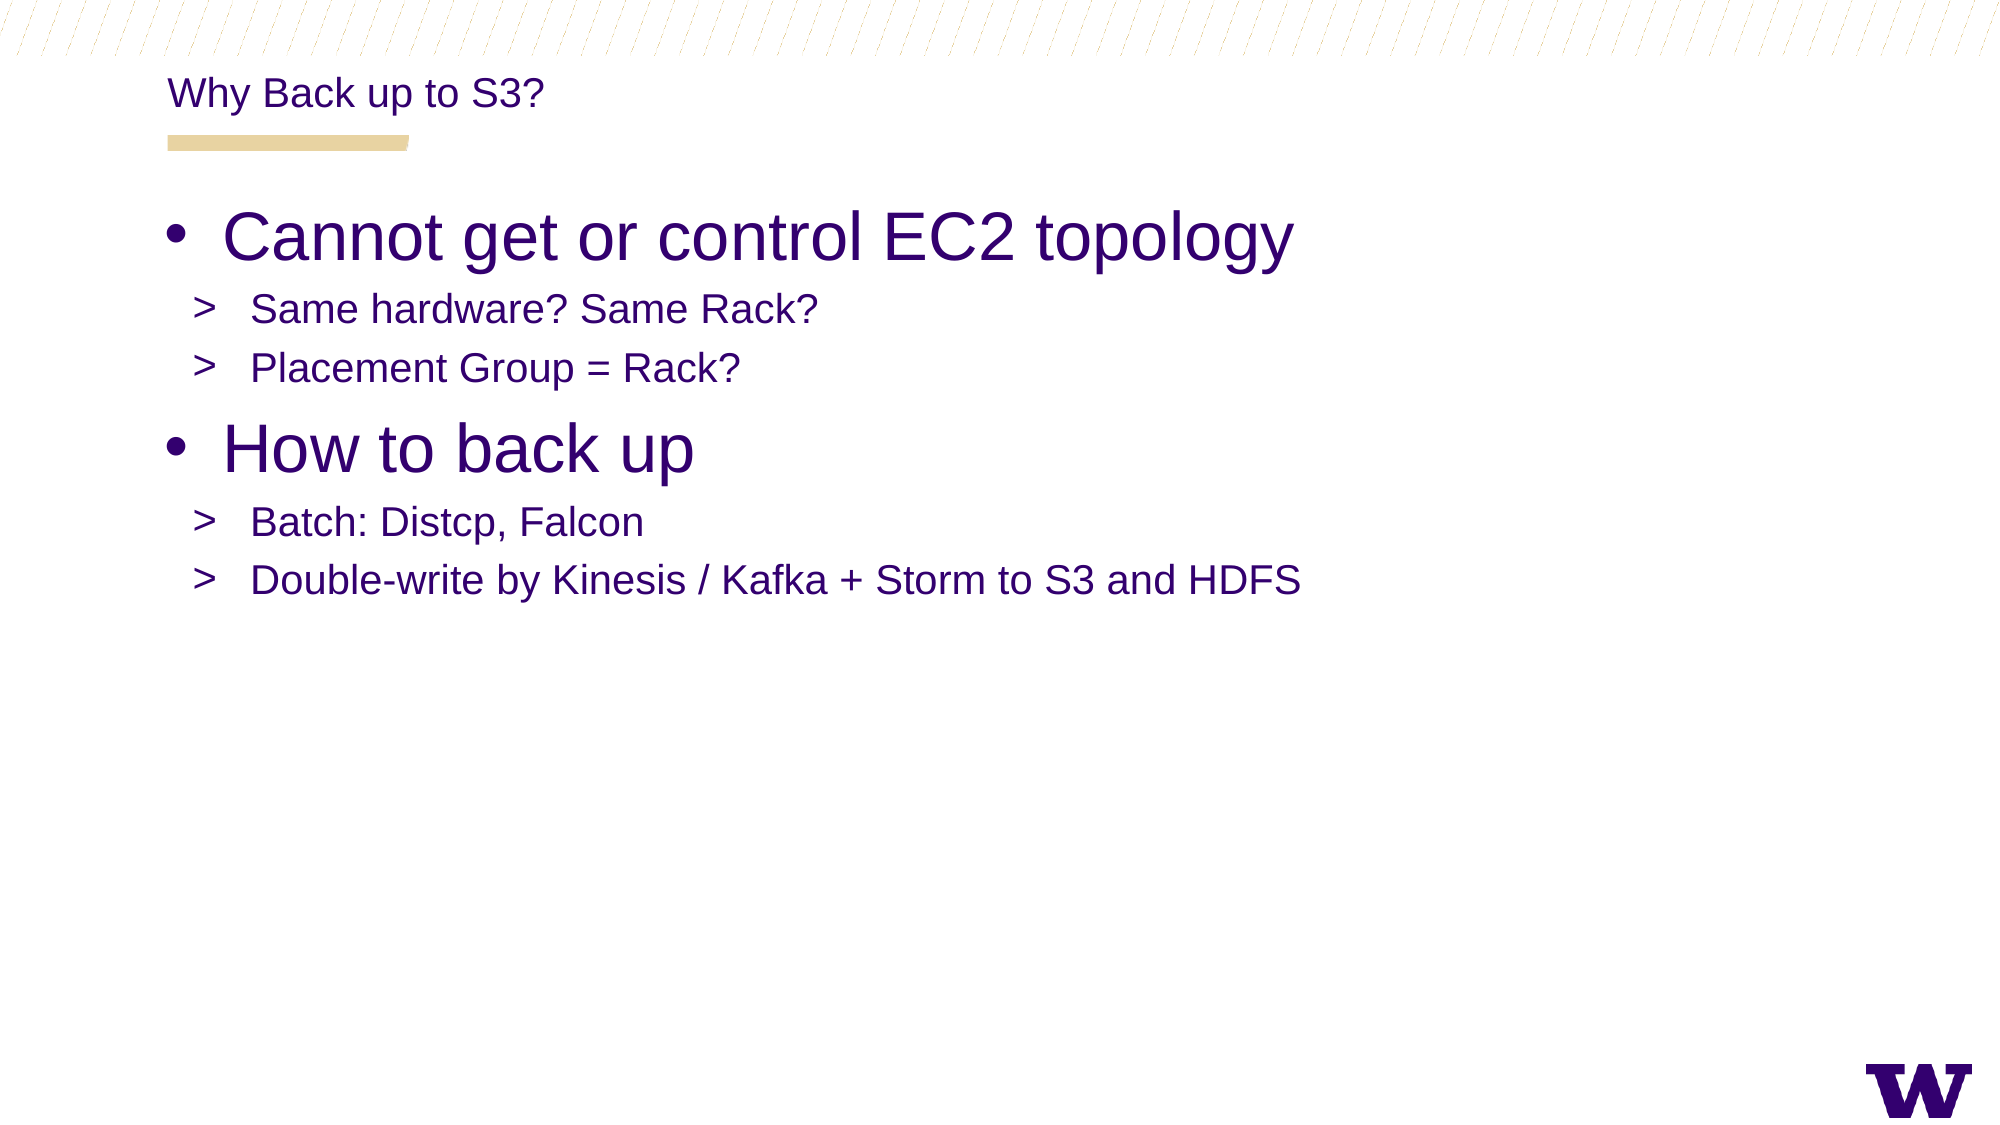

Why Back up to S3?
Cannot get or control EC2 topology
Same hardware? Same Rack?
Placement Group = Rack?
How to back up
Batch: Distcp, Falcon
Double-write by Kinesis / Kafka + Storm to S3 and HDFS